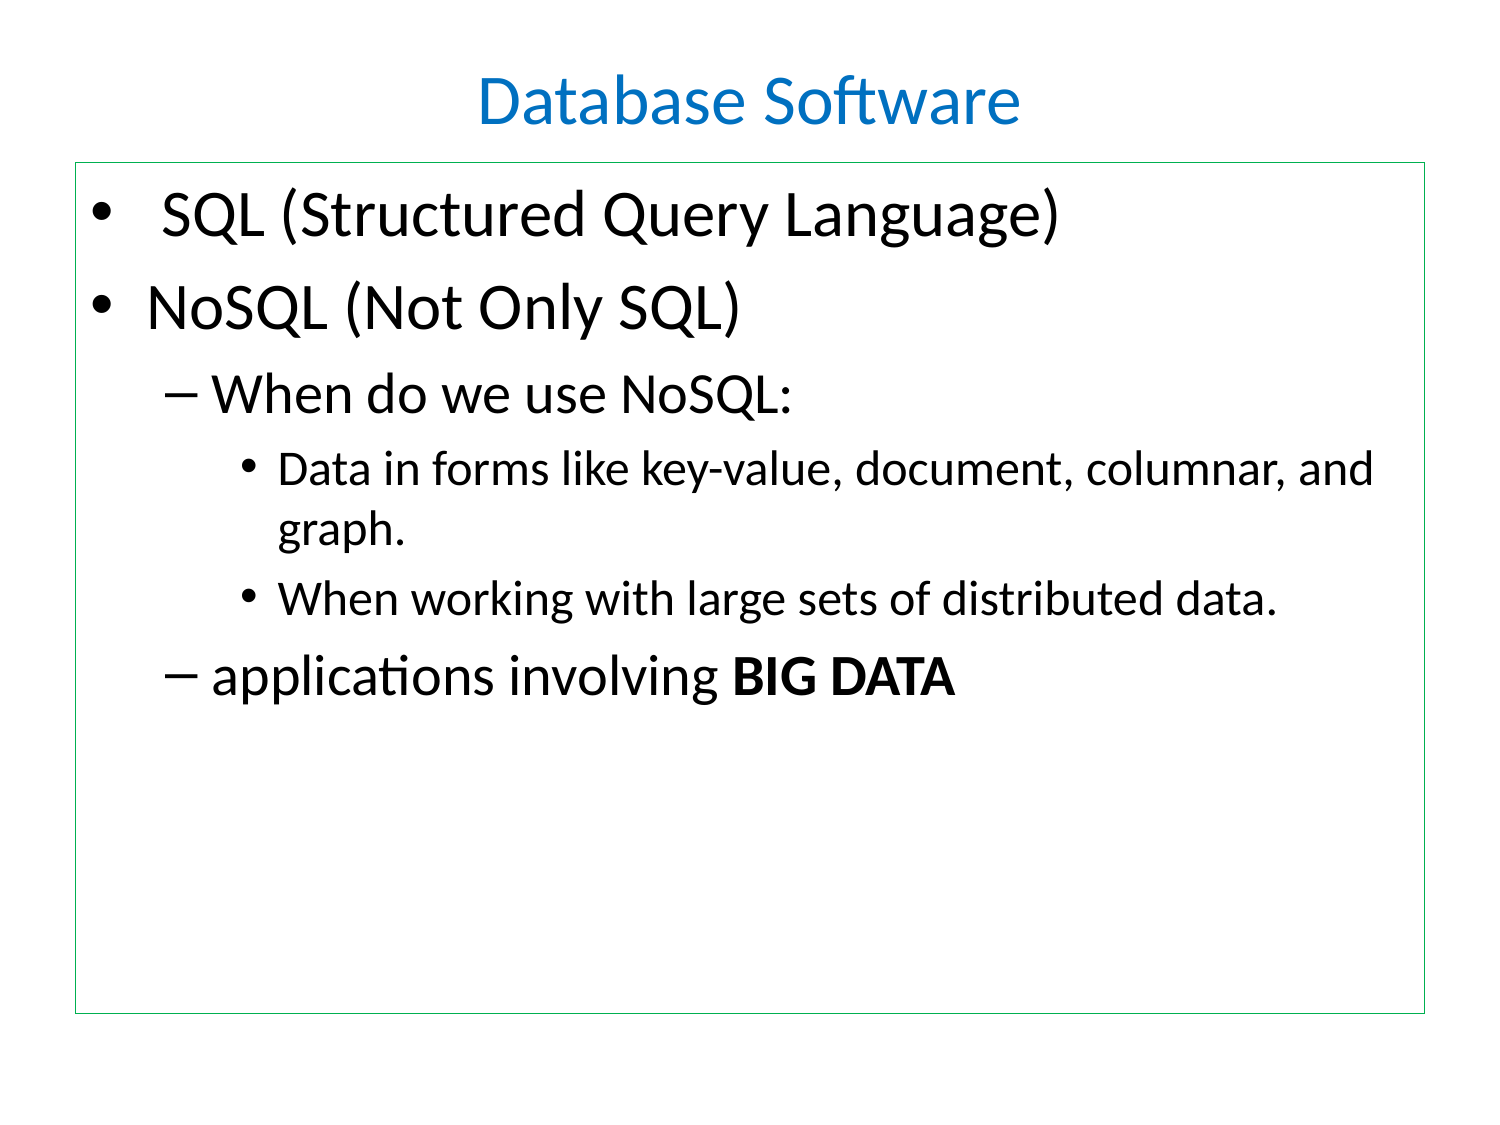

# Database Software
 SQL (Structured Query Language)
NoSQL (Not Only SQL)
When do we use NoSQL:
Data in forms like key-value, document, columnar, and graph.
When working with large sets of distributed data.
applications involving BIG DATA